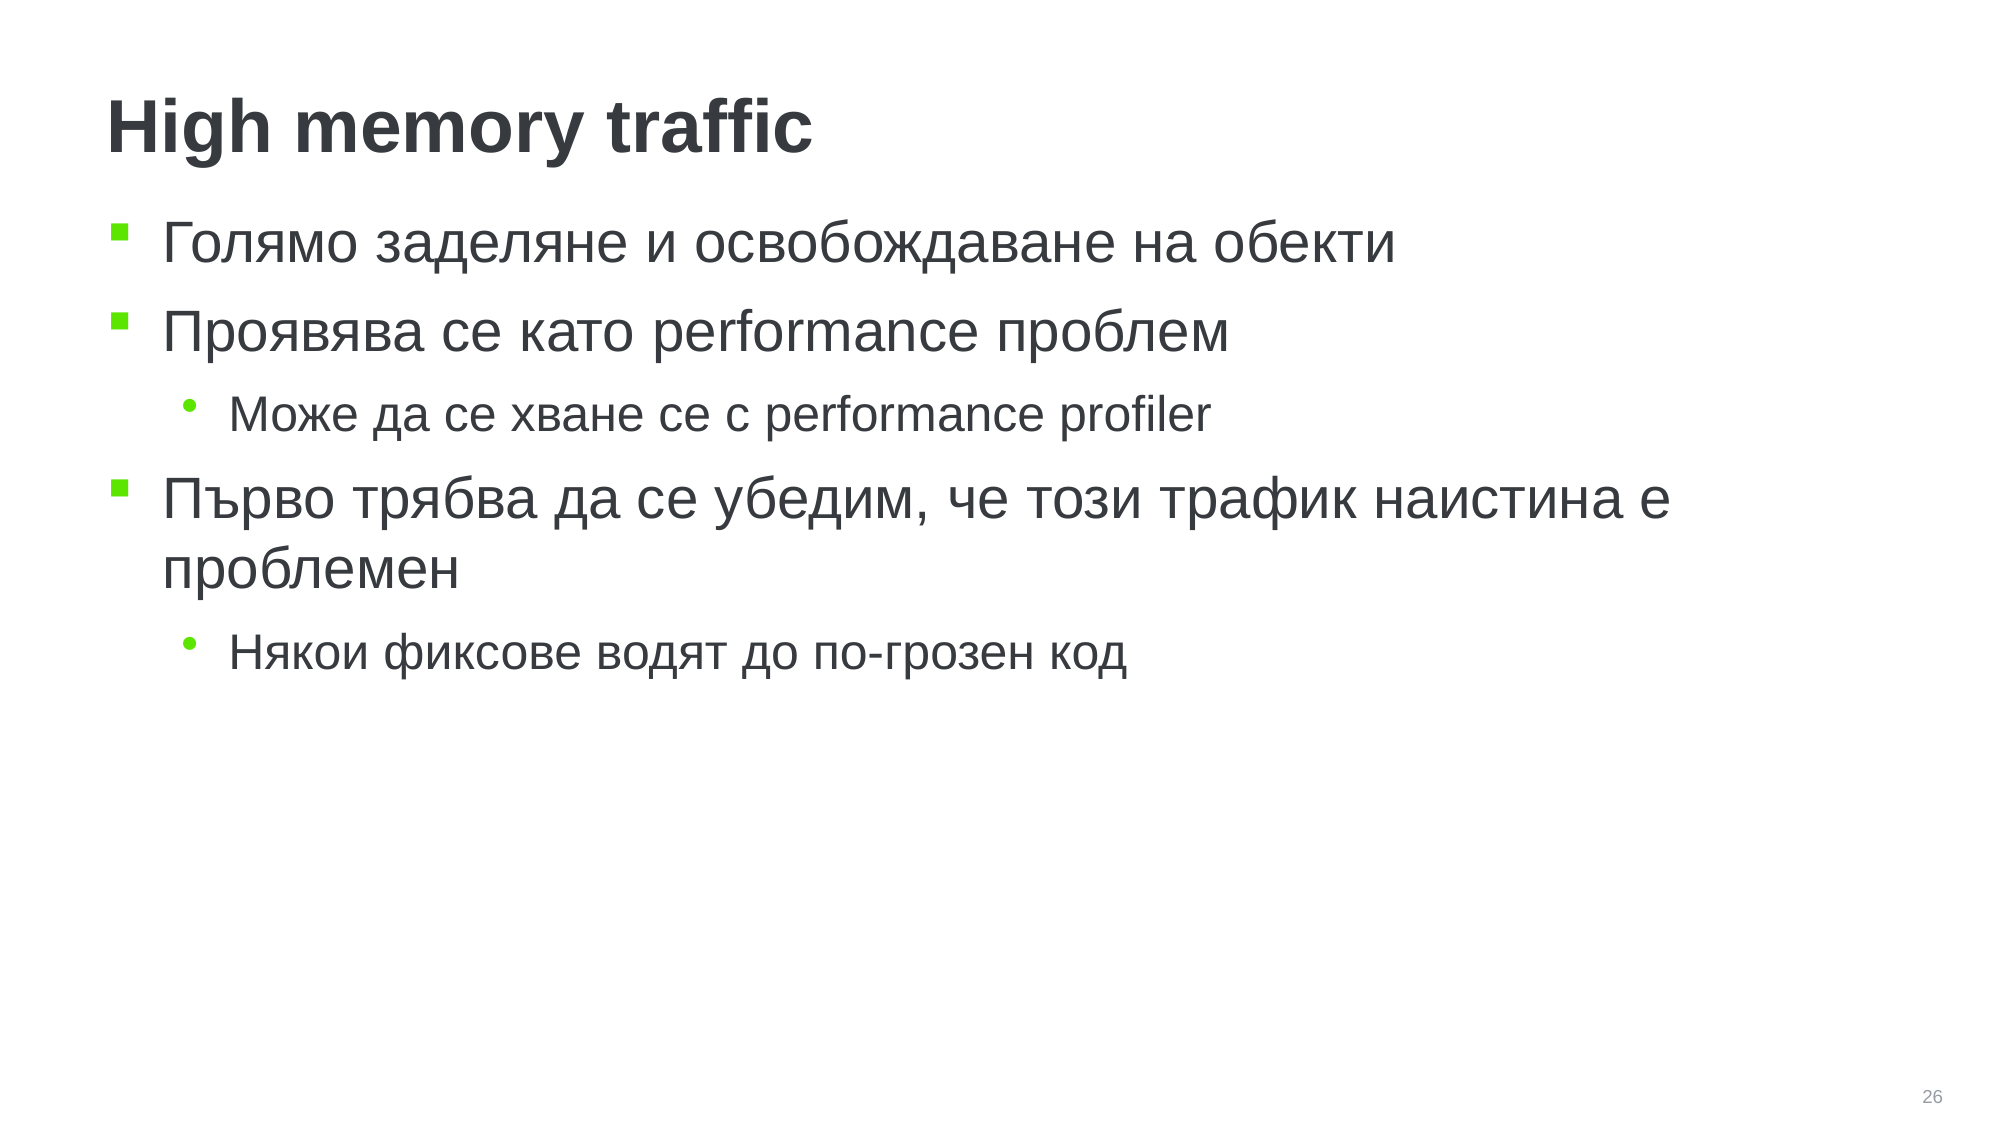

# High memory traffic
Голямо заделяне и освобождаване на обекти
Проявява се като performance проблем
Може да се хване се с performance profiler
Първо трябва да се убедим, че този трафик наистина е проблемен
Някои фиксове водят до по-грозен код